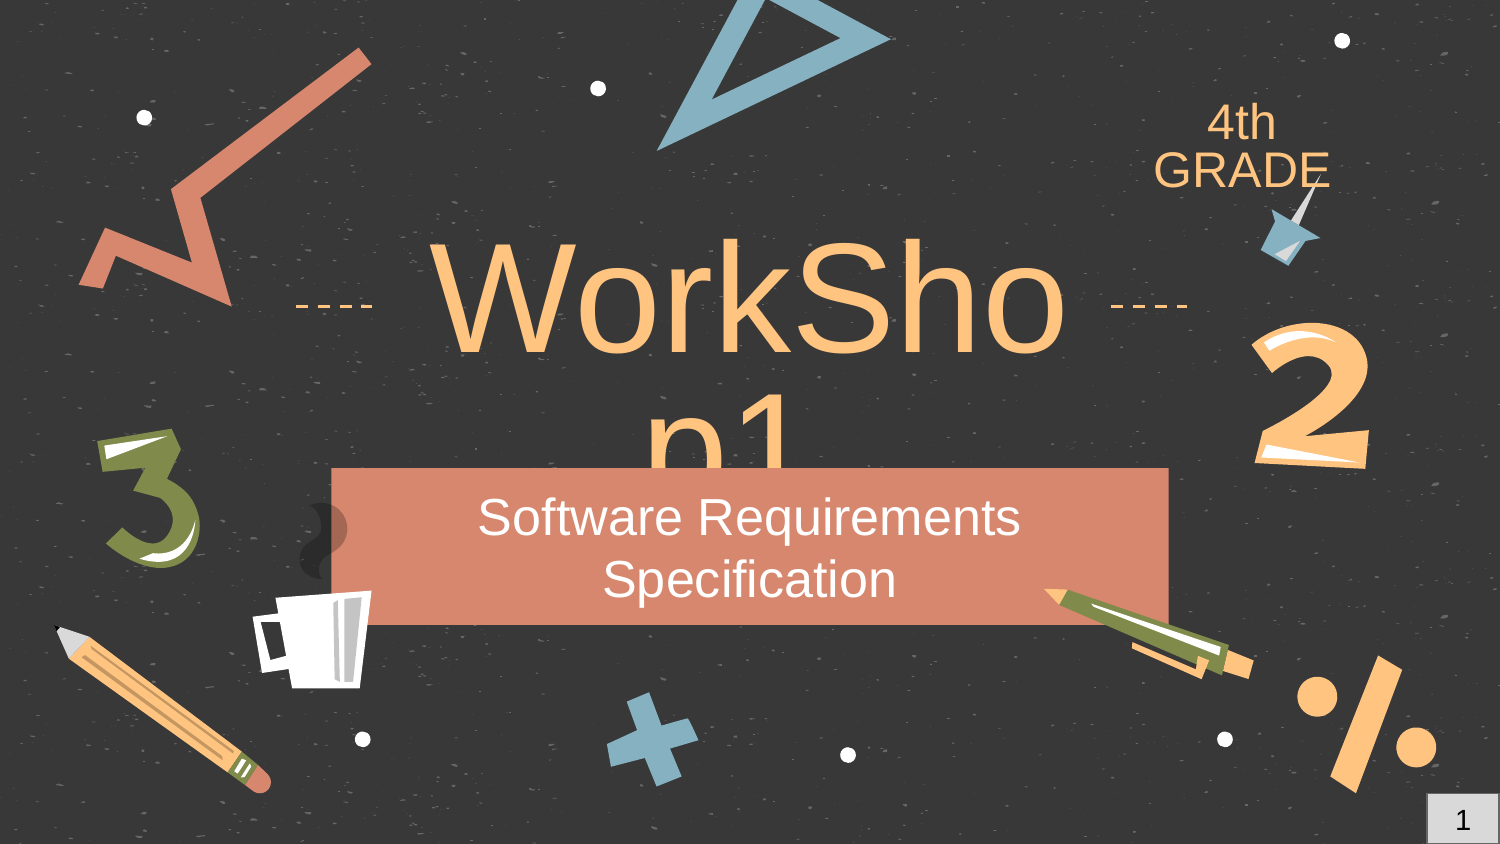

4th GRADE

# WorkShop1

Software Requirements Specification

1